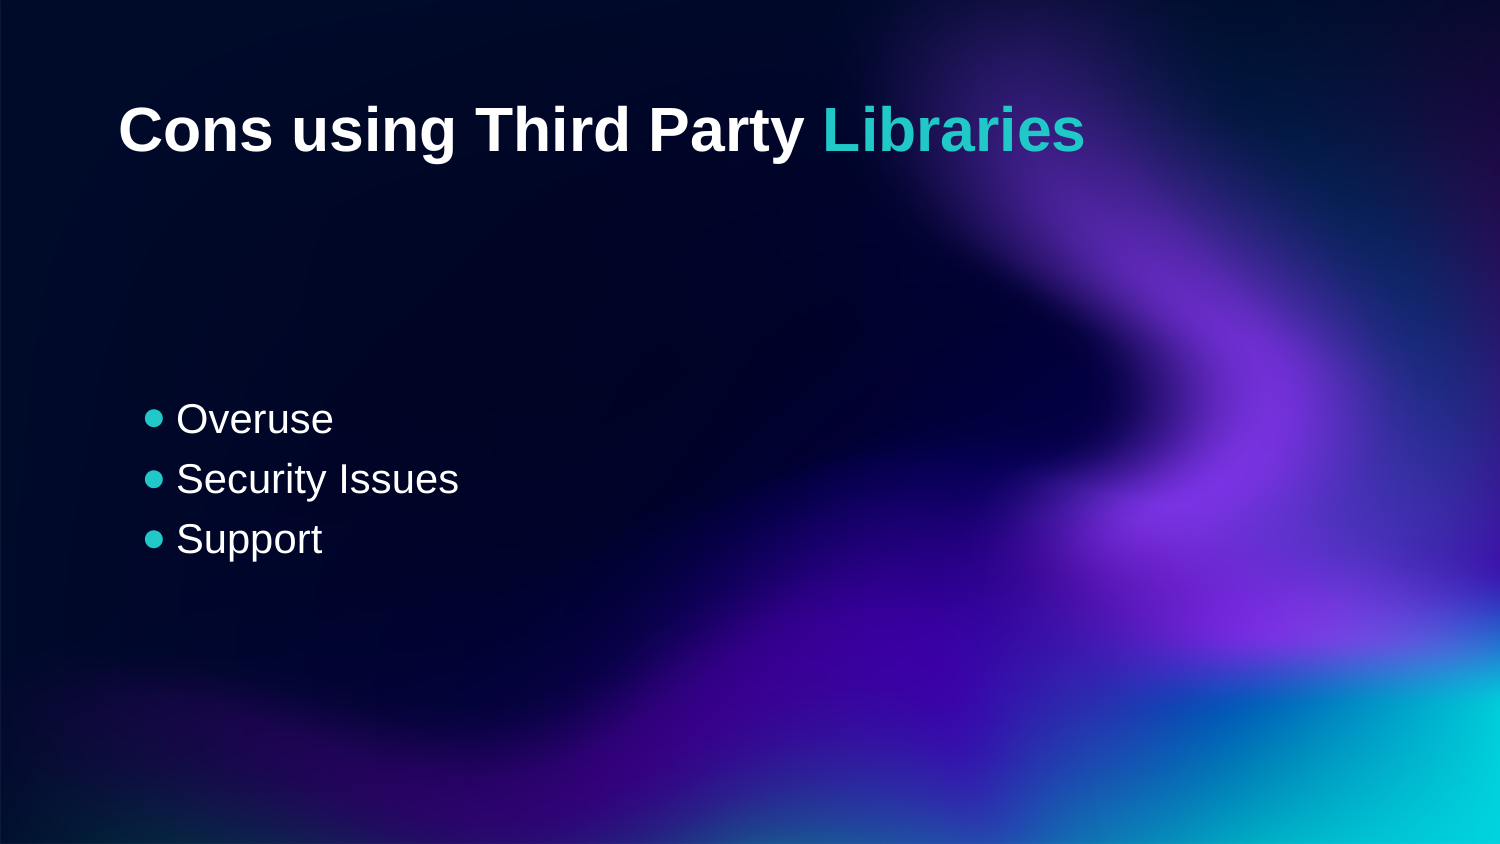

# Cons using Third Party Libraries

Overuse
Security Issues
Support